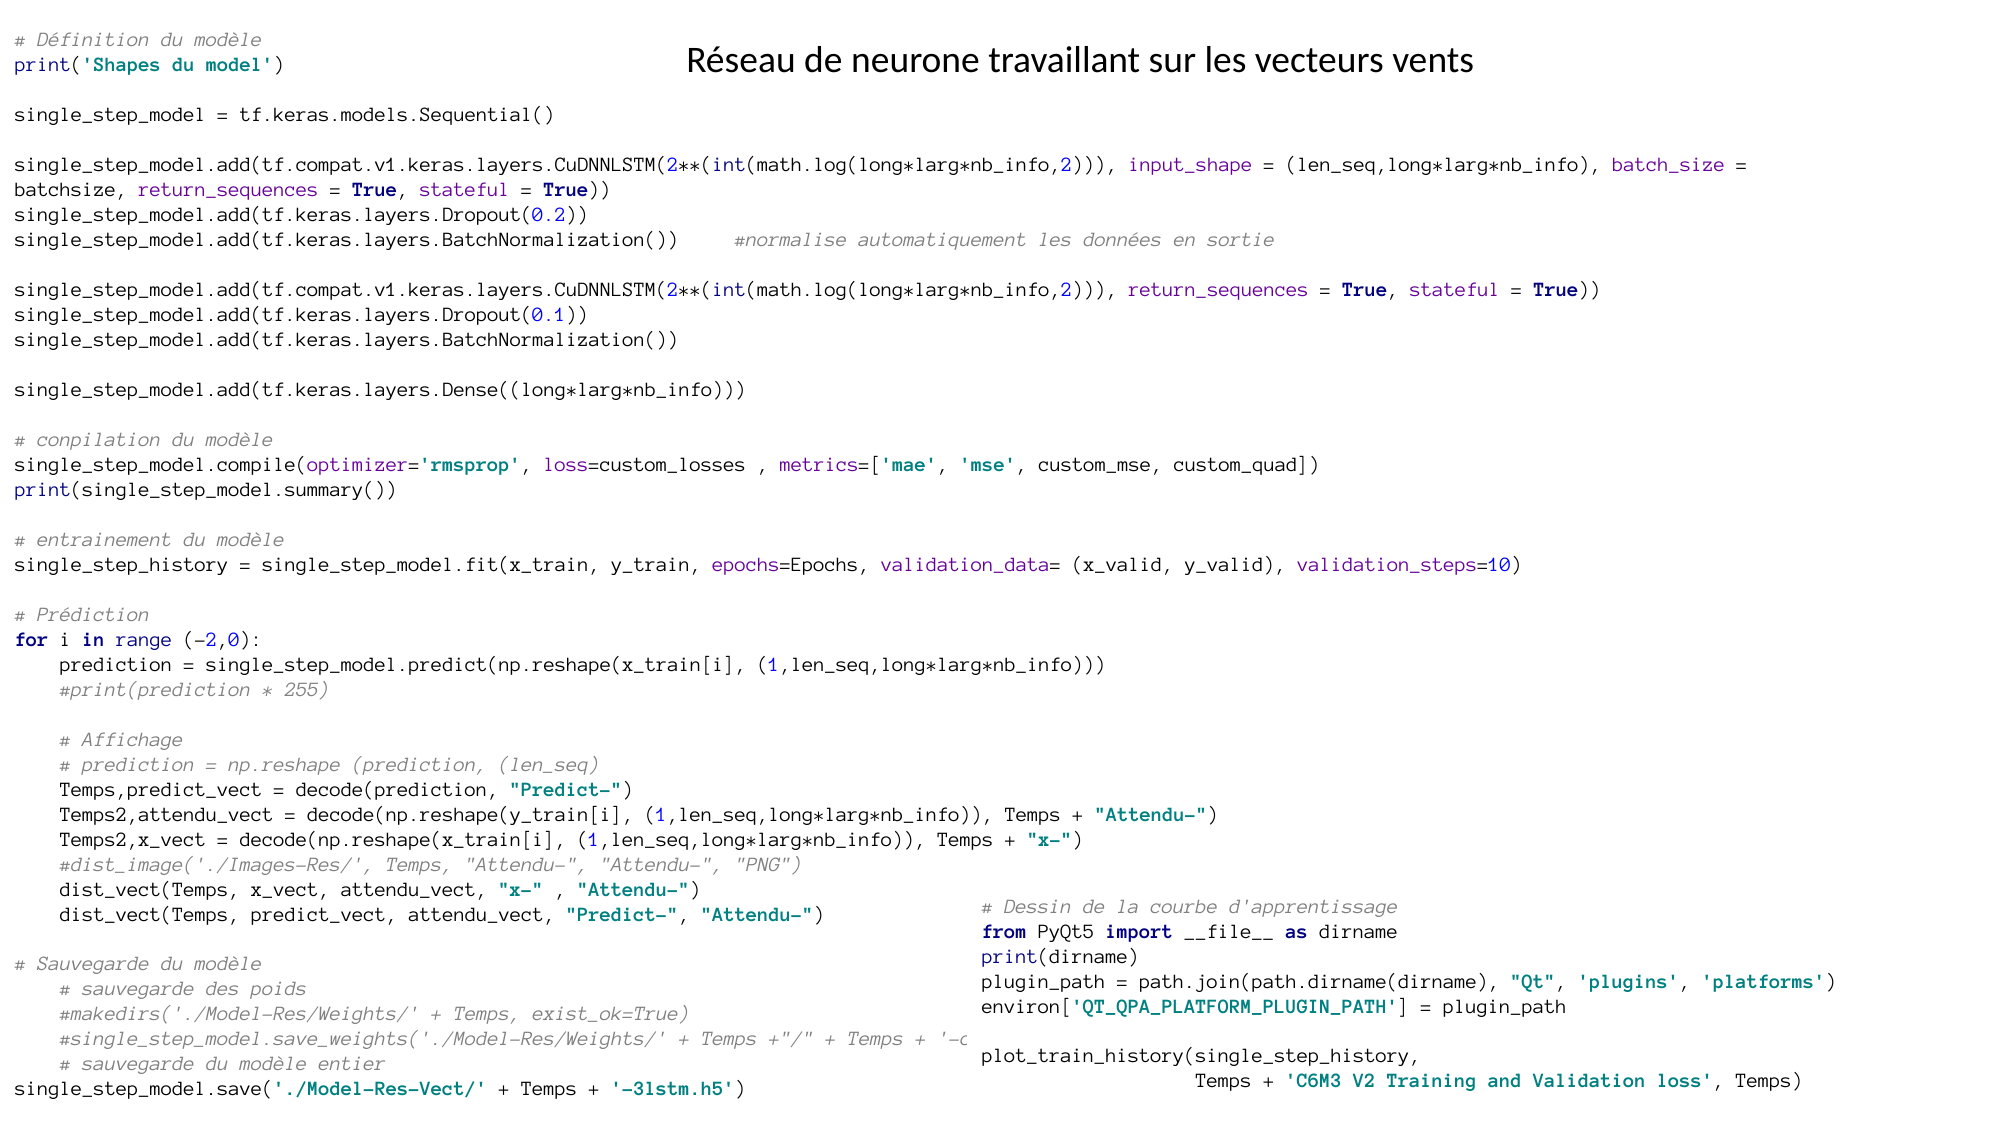

# Définition du modèle print('Shapes du model') single_step_model = tf.keras.models.Sequential() single_step_model.add(tf.compat.v1.keras.layers.CuDNNLSTM(2**(int(math.log(long*larg*nb_info,2))), input_shape = (len_seq,long*larg*nb_info), batch_size = batchsize, return_sequences = True, stateful = True)) single_step_model.add(tf.keras.layers.Dropout(0.2)) single_step_model.add(tf.keras.layers.BatchNormalization())     #normalise automatiquement les données en sortie single_step_model.add(tf.compat.v1.keras.layers.CuDNNLSTM(2**(int(math.log(long*larg*nb_info,2))), return_sequences = True, stateful = True)) single_step_model.add(tf.keras.layers.Dropout(0.1)) single_step_model.add(tf.keras.layers.BatchNormalization()) single_step_model.add(tf.keras.layers.Dense((long*larg*nb_info))) # conpilation du modèle single_step_model.compile(optimizer='rmsprop', loss=custom_losses , metrics=['mae', 'mse', custom_mse, custom_quad]) print(single_step_model.summary()) # entrainement du modèle single_step_history = single_step_model.fit(x_train, y_train, epochs=Epochs, validation_data= (x_valid, y_valid), validation_steps=10) # Prédiction for i in range (-2,0): prediction = single_step_model.predict(np.reshape(x_train[i], (1,len_seq,long*larg*nb_info))) #print(prediction * 255) # Affichage # prediction = np.reshape (prediction, (len_seq) Temps,predict_vect = decode(prediction, "Predict-") Temps2,attendu_vect = decode(np.reshape(y_train[i], (1,len_seq,long*larg*nb_info)), Temps + "Attendu-") Temps2,x_vect = decode(np.reshape(x_train[i], (1,len_seq,long*larg*nb_info)), Temps + "x-") #dist_image('./Images-Res/', Temps, "Attendu-", "Attendu-", "PNG") dist_vect(Temps, x_vect, attendu_vect, "x-" , "Attendu-") dist_vect(Temps, predict_vect, attendu_vect, "Predict-", "Attendu-") # Sauvegarde du modèle # sauvegarde des poids #makedirs('./Model-Res/Weights/' + Temps, exist_ok=True) #single_step_model.save_weights('./Model-Res/Weights/' + Temps +"/" + Temps + '-c6m3') # sauvegarde du modèle entier single_step_model.save('./Model-Res-Vect/' + Temps + '-3lstm.h5')
Réseau de neurone travaillant sur les vecteurs vents
# Dessin de la courbe d'apprentissage from PyQt5 import __file__ as dirname print(dirname) plugin_path = path.join(path.dirname(dirname), "Qt", 'plugins', 'platforms') environ['QT_QPA_PLATFORM_PLUGIN_PATH'] = plugin_path plot_train_history(single_step_history, Temps + 'C6M3 V2 Training and Validation loss', Temps)